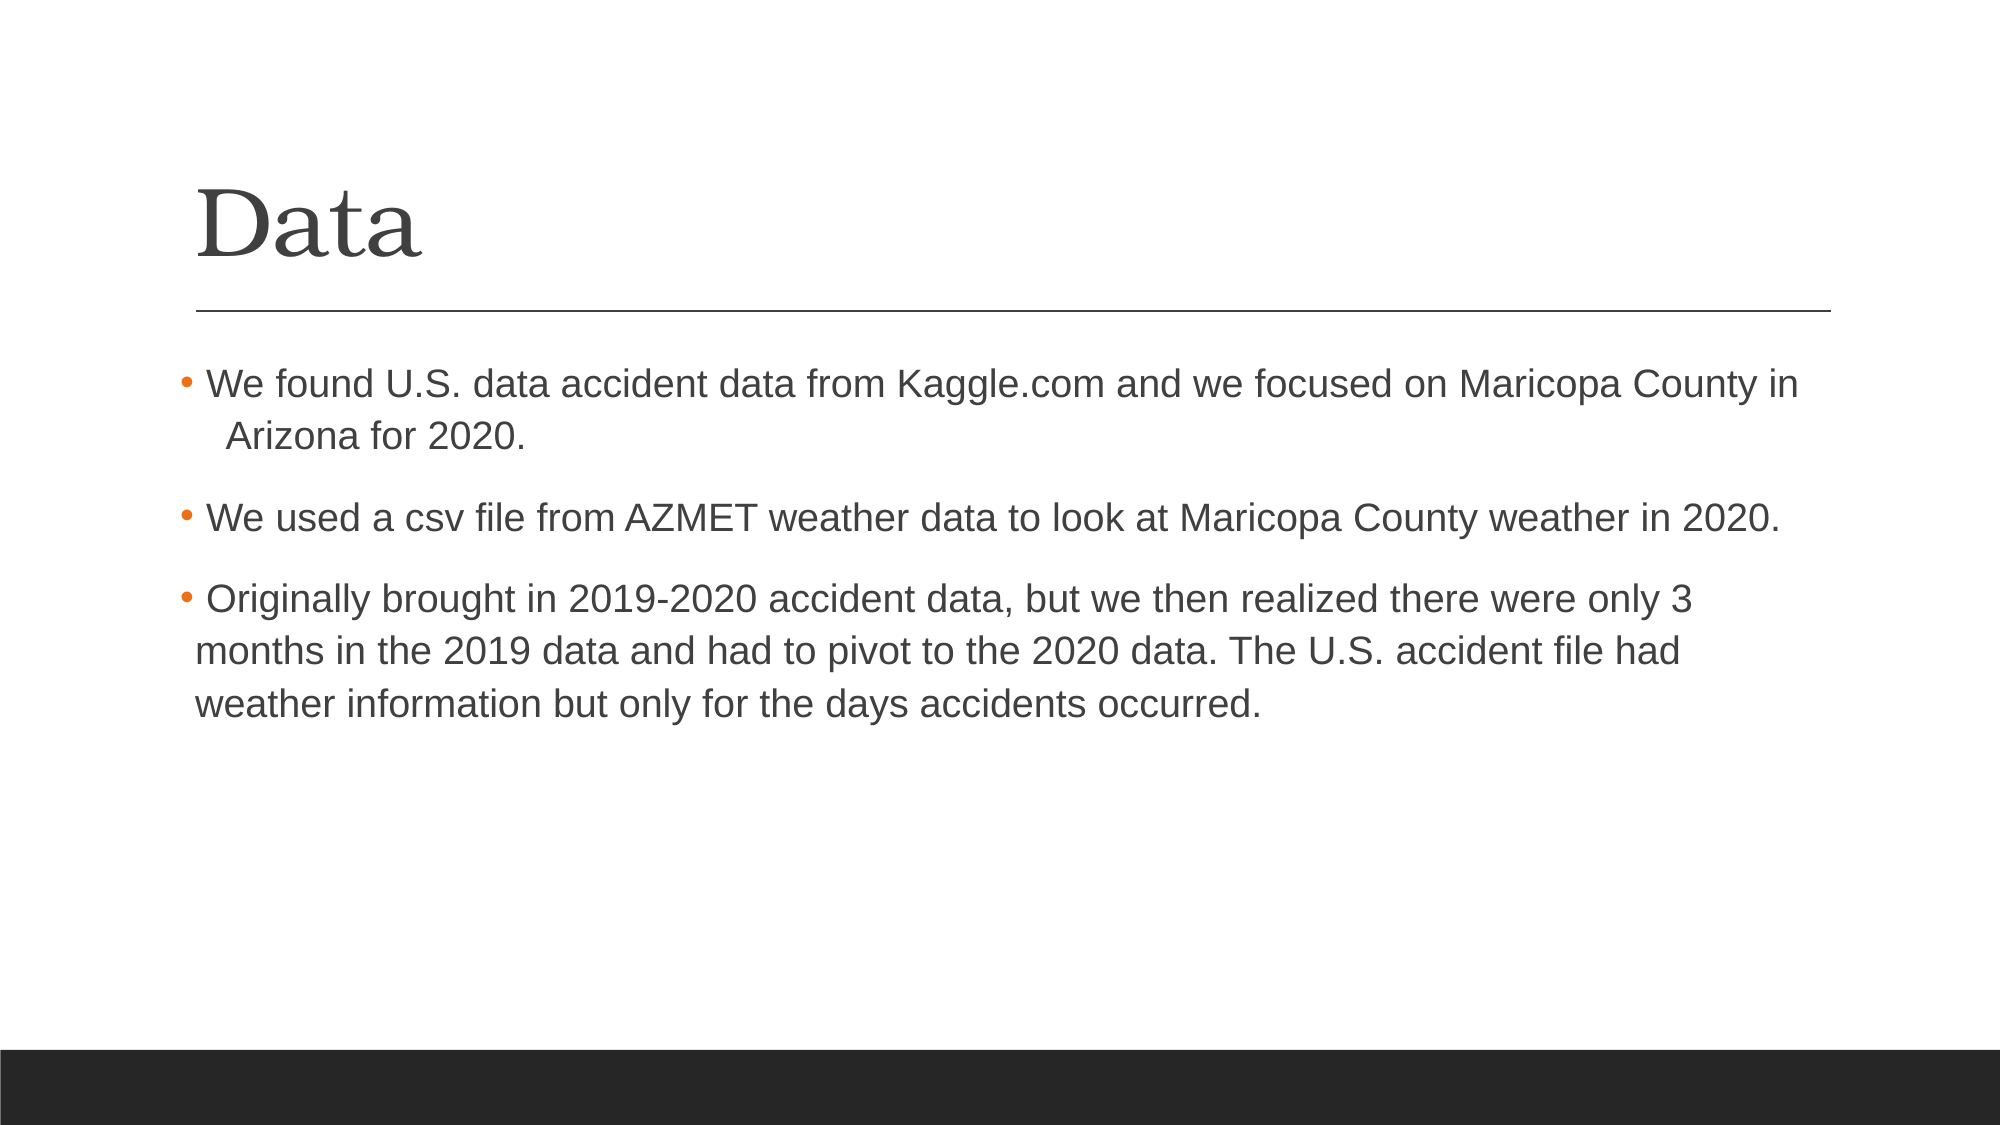

# Data
 We found U.S. data accident data from Kaggle.com and we focused on Maricopa County in      Arizona for 2020.
 We used a csv file from AZMET weather data to look at Maricopa County weather in 2020.
 Originally brought in 2019-2020 accident data, but we then realized there were only 3 months in the 2019 data and had to pivot to the 2020 data. The U.S. accident file had weather information but only for the days accidents occurred.